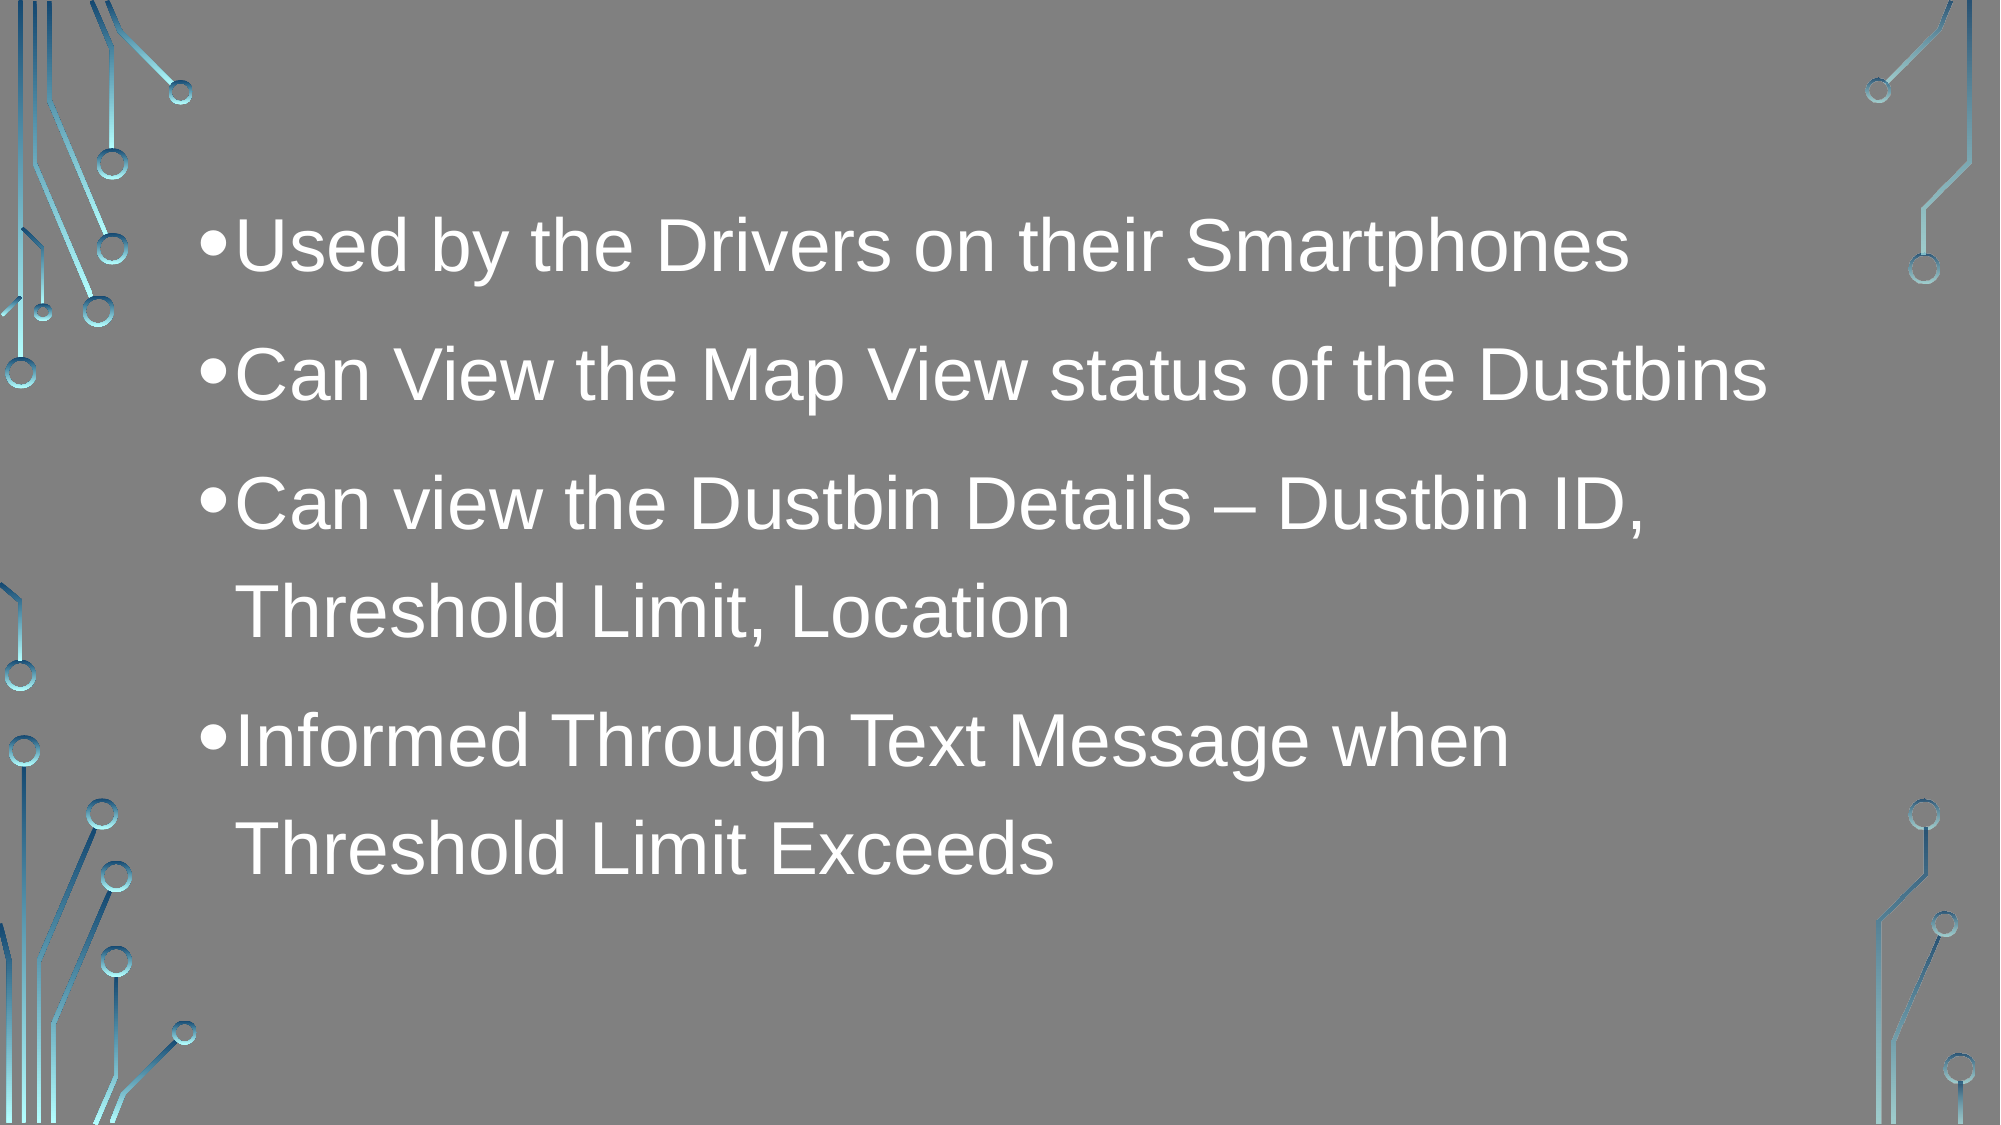

Used by the Drivers on their Smartphones
Can View the Map View status of the Dustbins
Can view the Dustbin Details – Dustbin ID, Threshold Limit, Location
Informed Through Text Message when Threshold Limit Exceeds